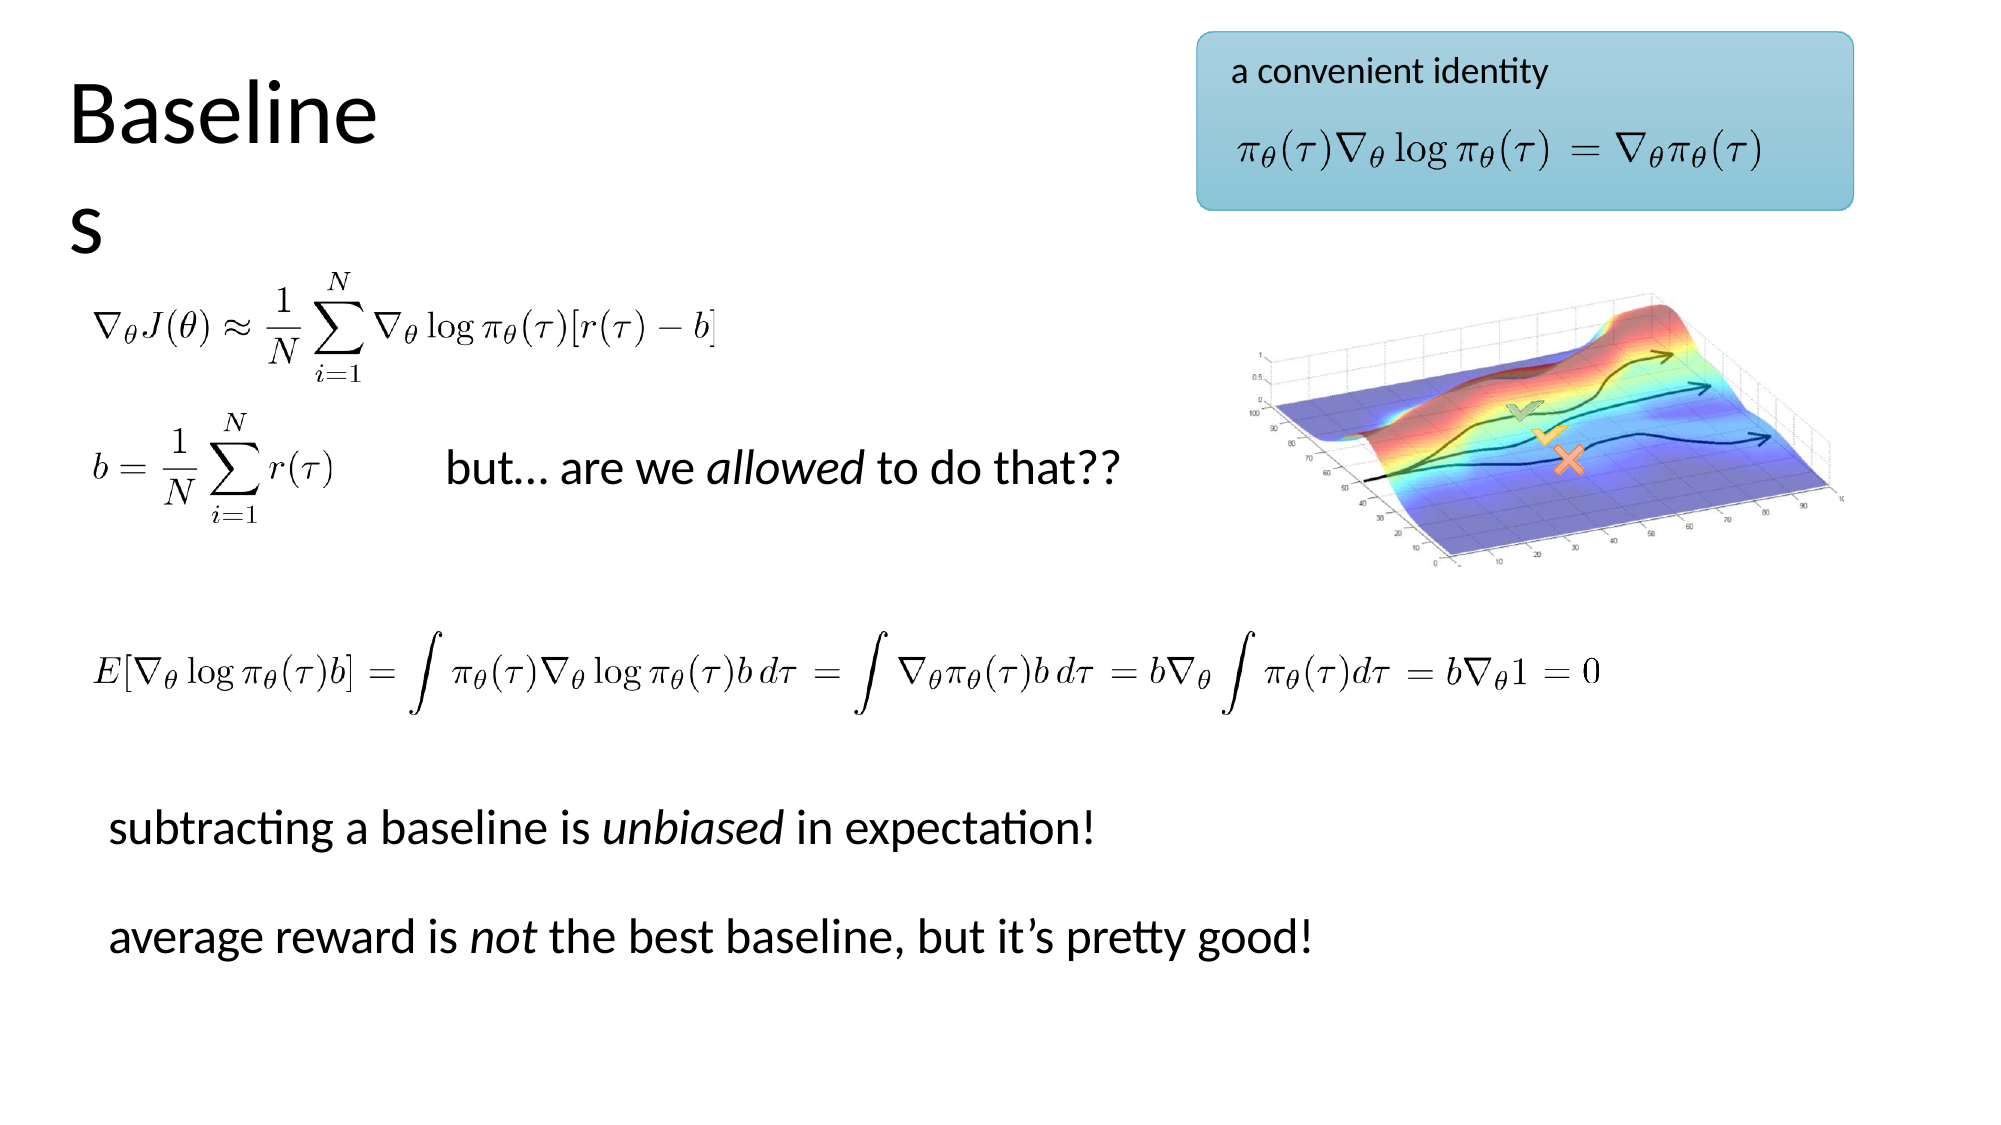

a convenient identity
# Baselines

but… are we allowed to do that??

subtracting a baseline is unbiased in expectation!

average reward is not the best baseline, but it’s pretty good!